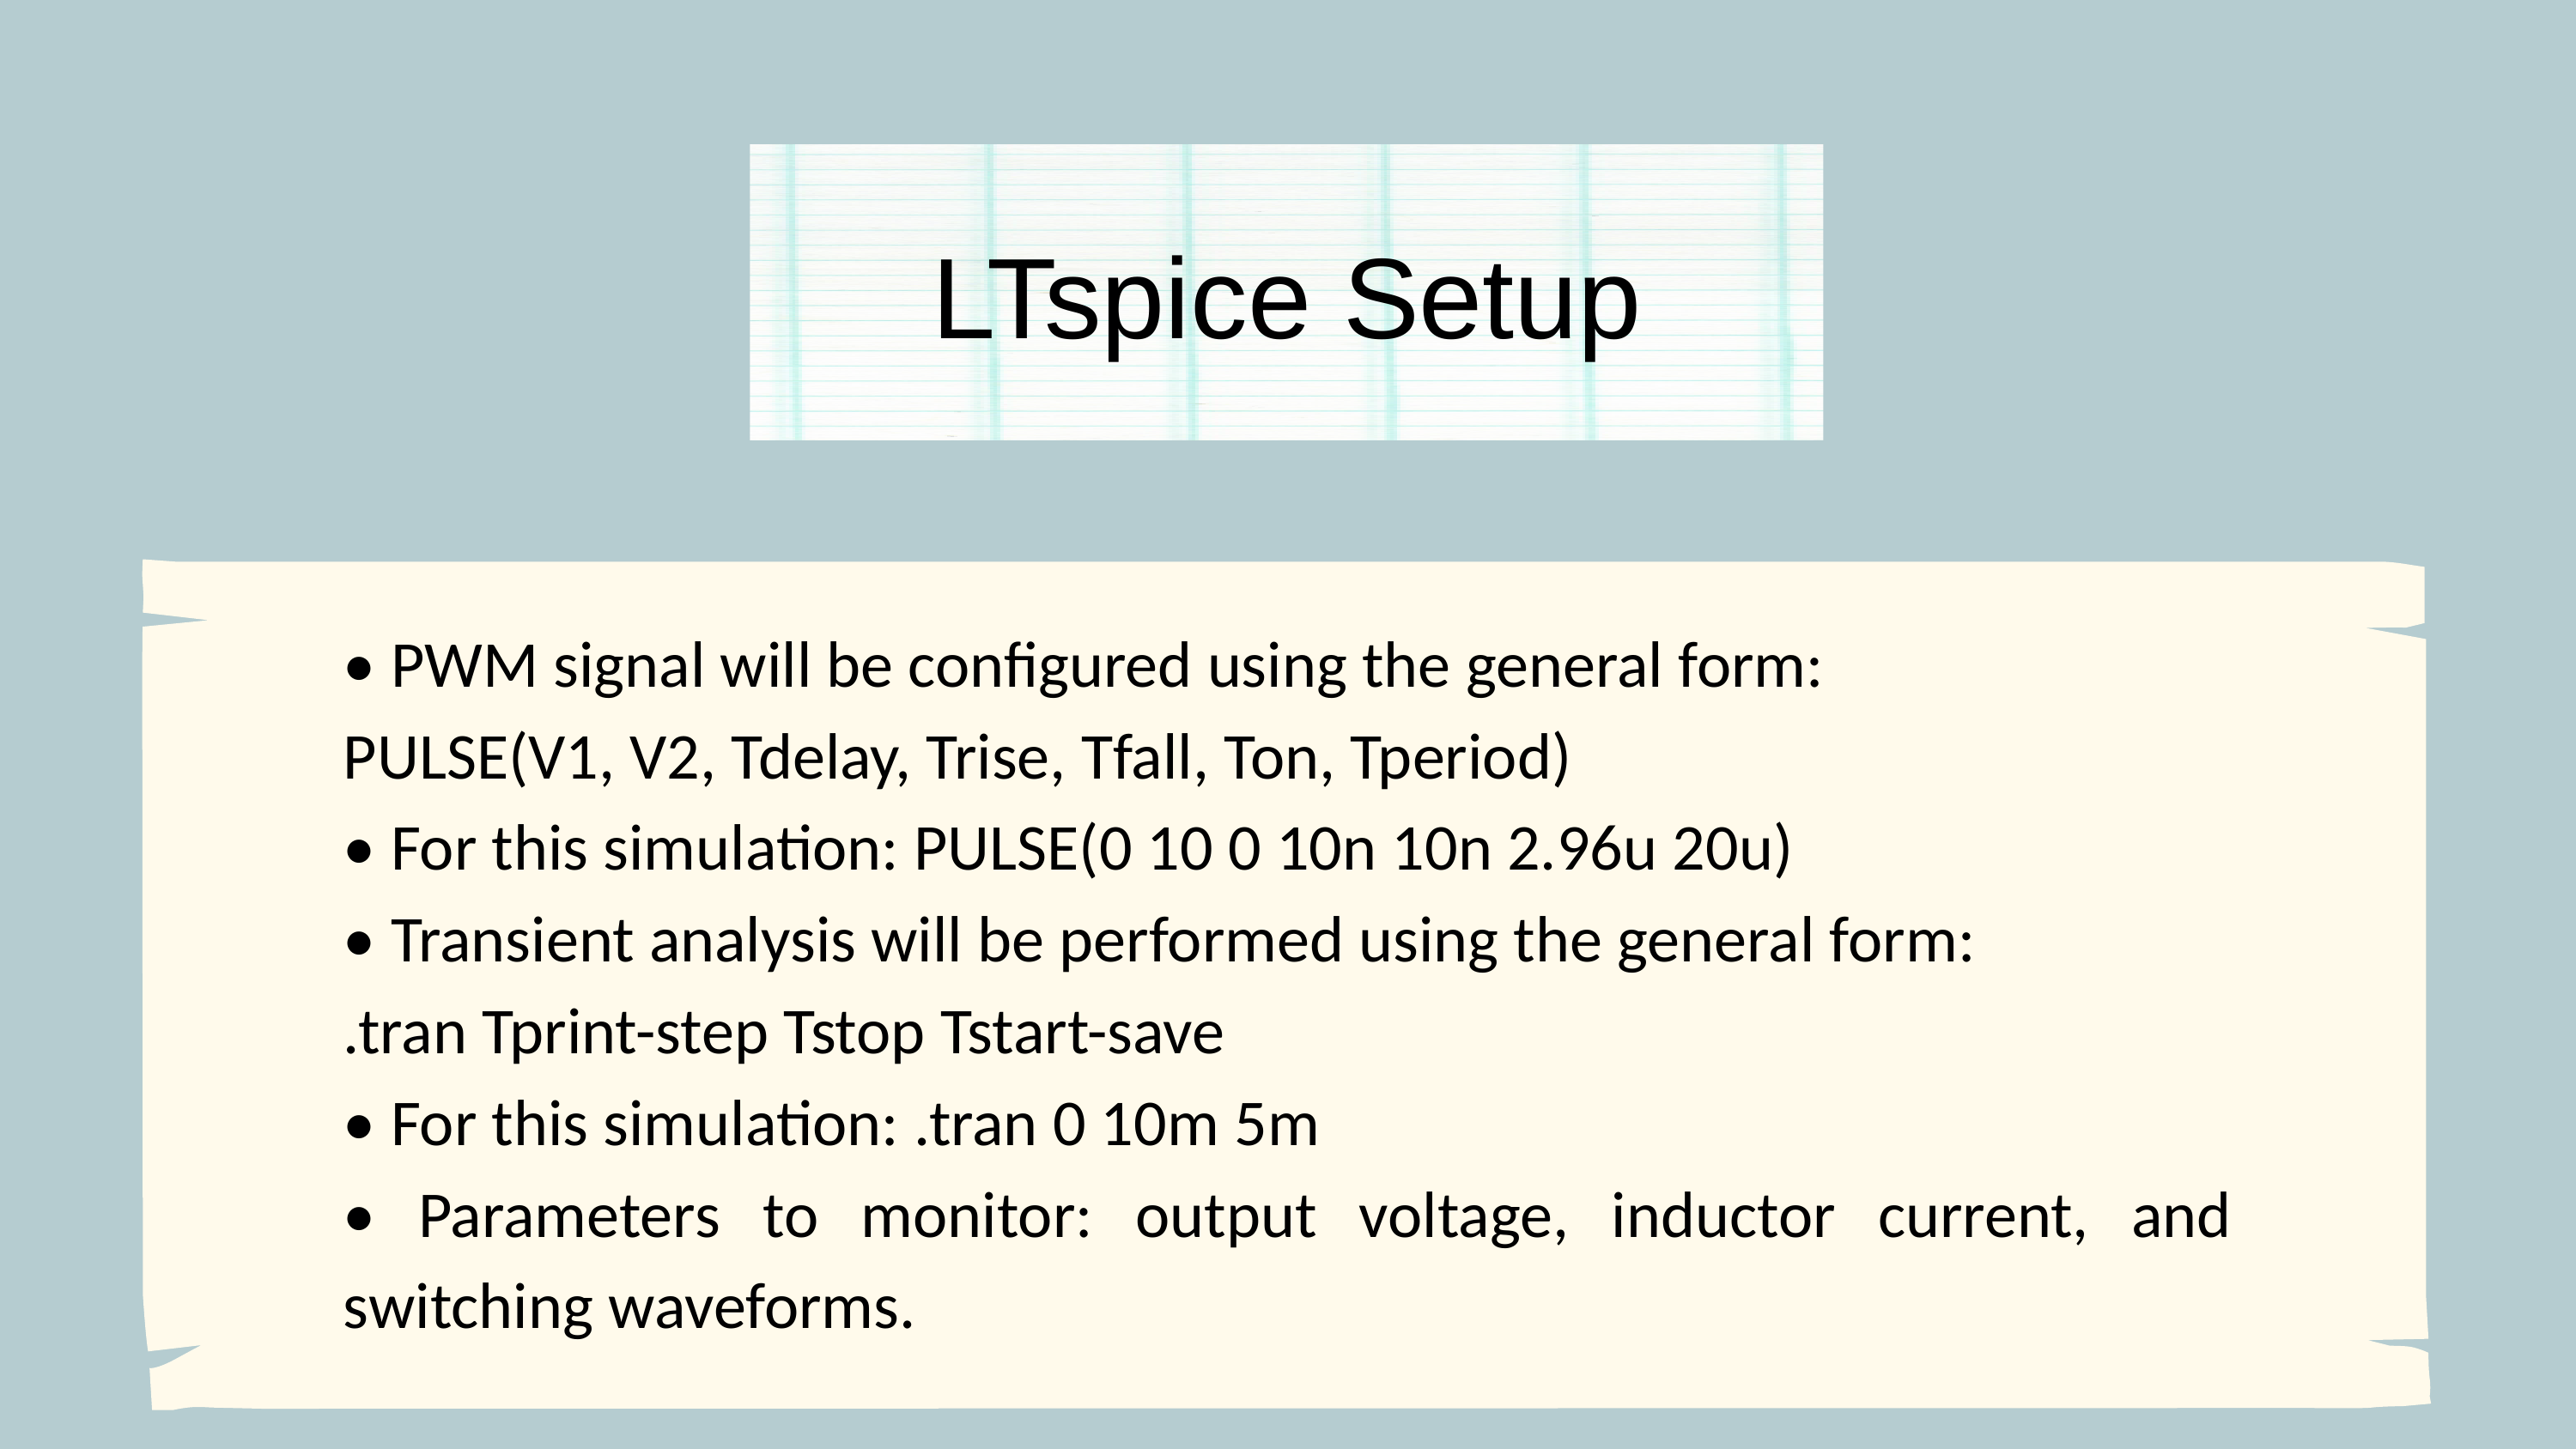

LTspice Setup

• PWM signal will be configured using the general form:
PULSE(V1, V2, Tdelay, Trise, Tfall, Ton, Tperiod)
• For this simulation: PULSE(0 10 0 10n 10n 2.96u 20u)
• Transient analysis will be performed using the general form:
.tran Tprint-step Tstop Tstart-save
• For this simulation: .tran 0 10m 5m
• Parameters to monitor: output voltage, inductor current, and switching waveforms.